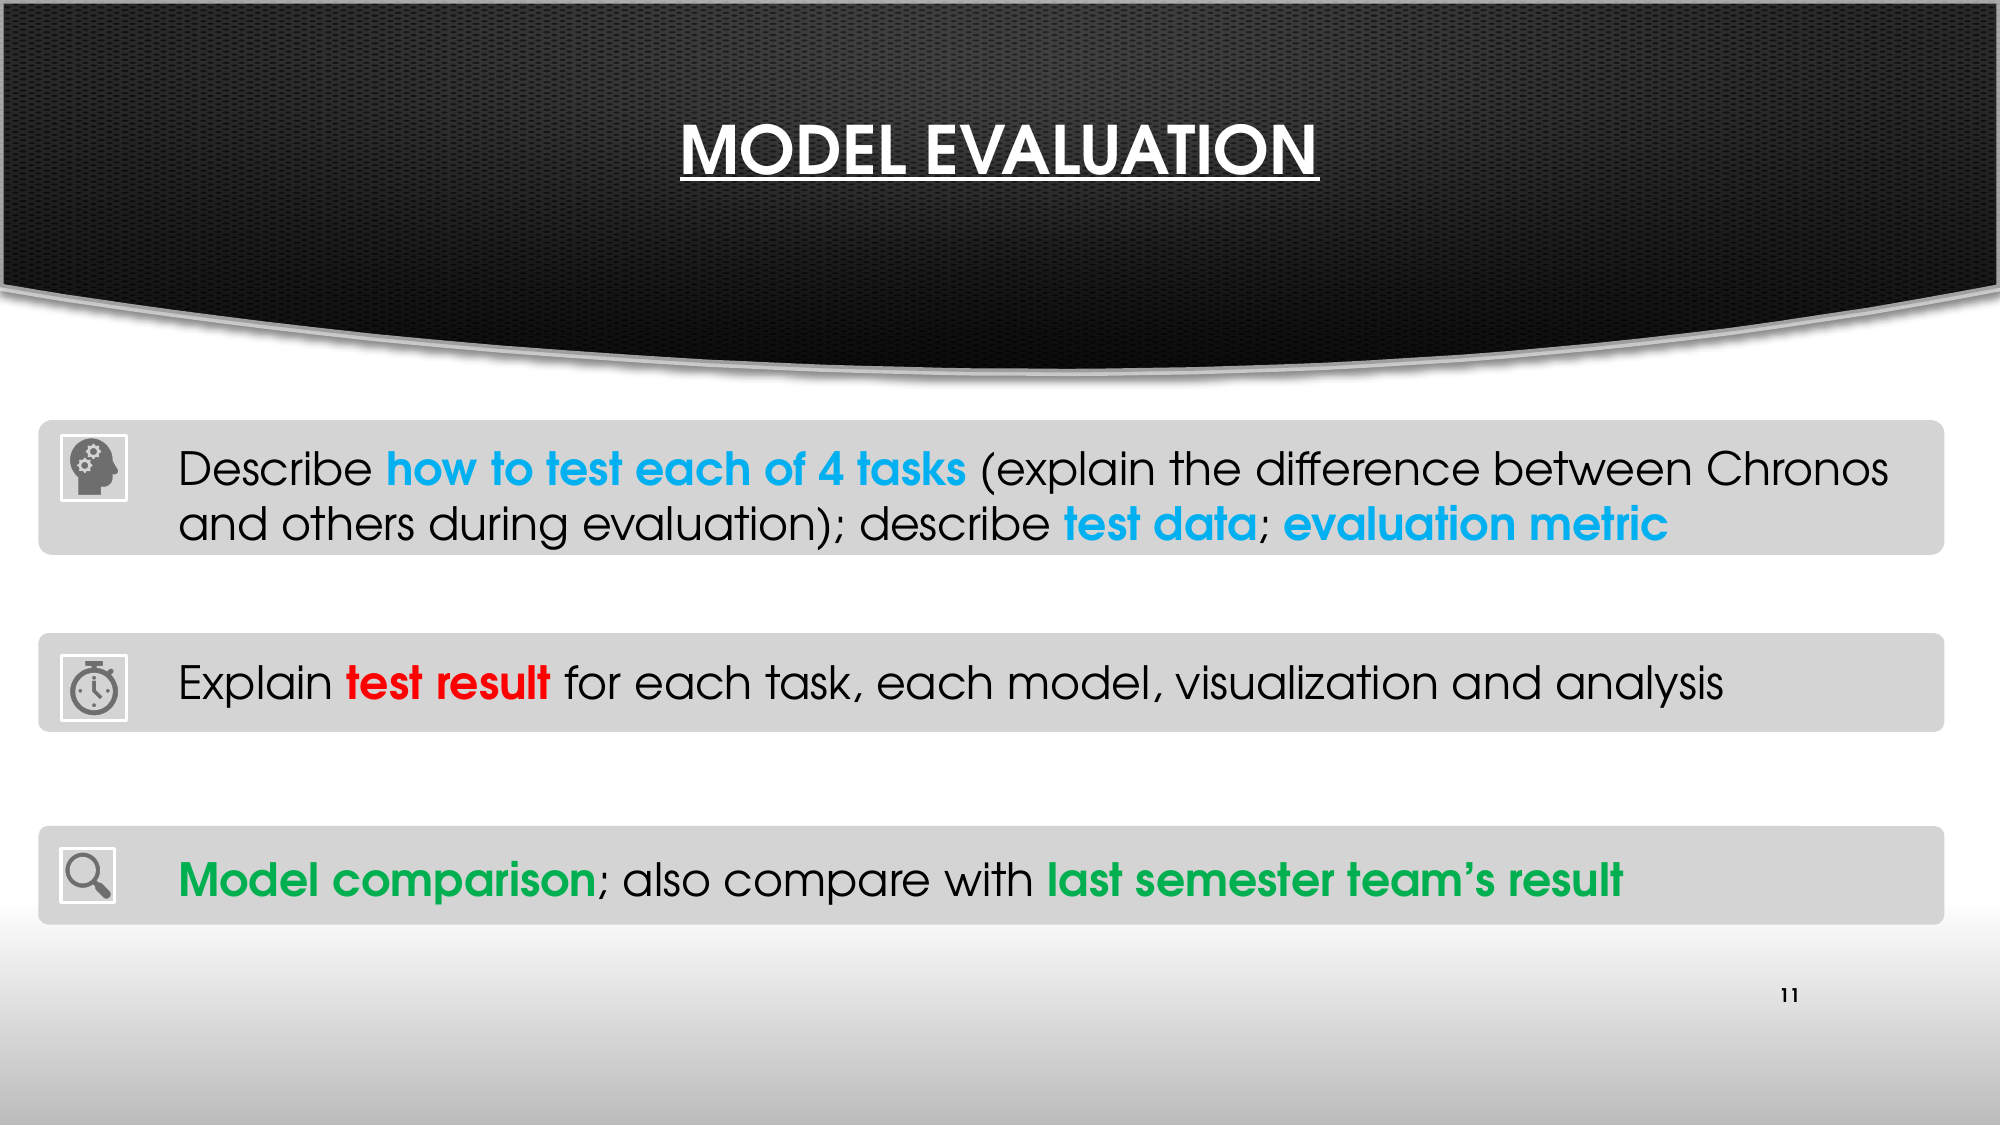

# MODEL EVALUATION

Describe how to test each of 4 tasks (explain the difference between Chronos and others during evaluation); describe test data; evaluation metric

Explain test result for each task, each model, visualization and analysis

Model comparison; also compare with last semester team’s result

11